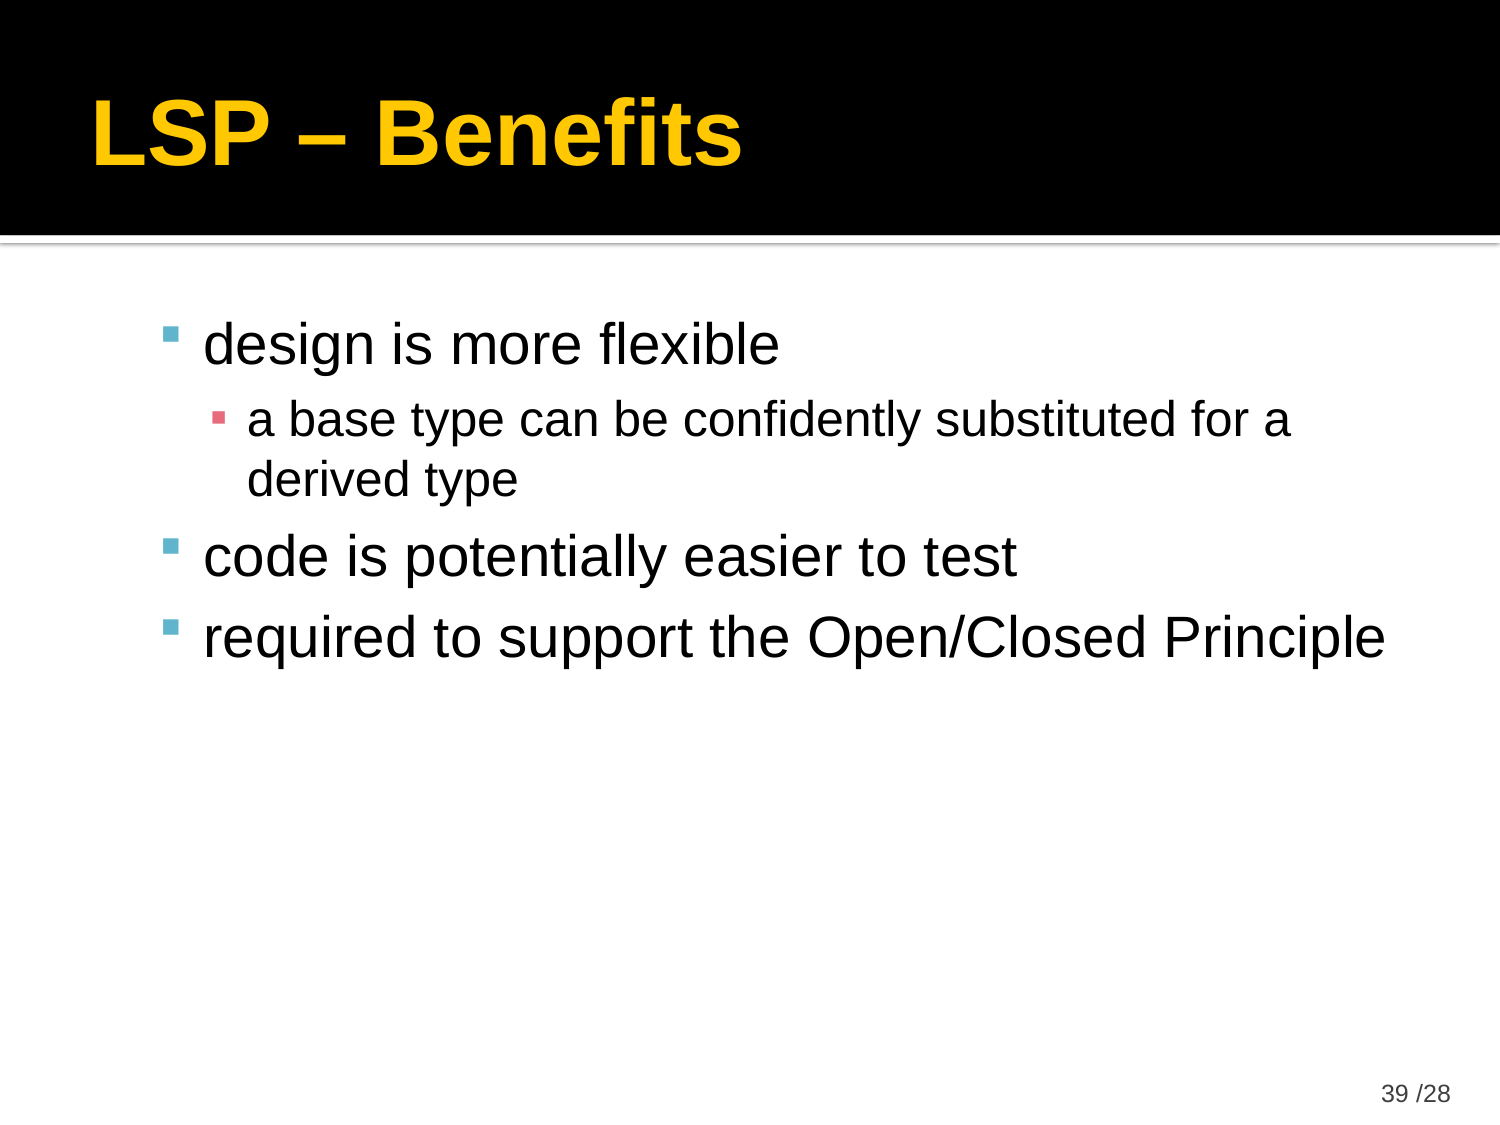

LSP – Benefits
design is more flexible
a base type can be confidently substituted for a derived type
code is potentially easier to test
required to support the Open/Closed Principle

28/ 39